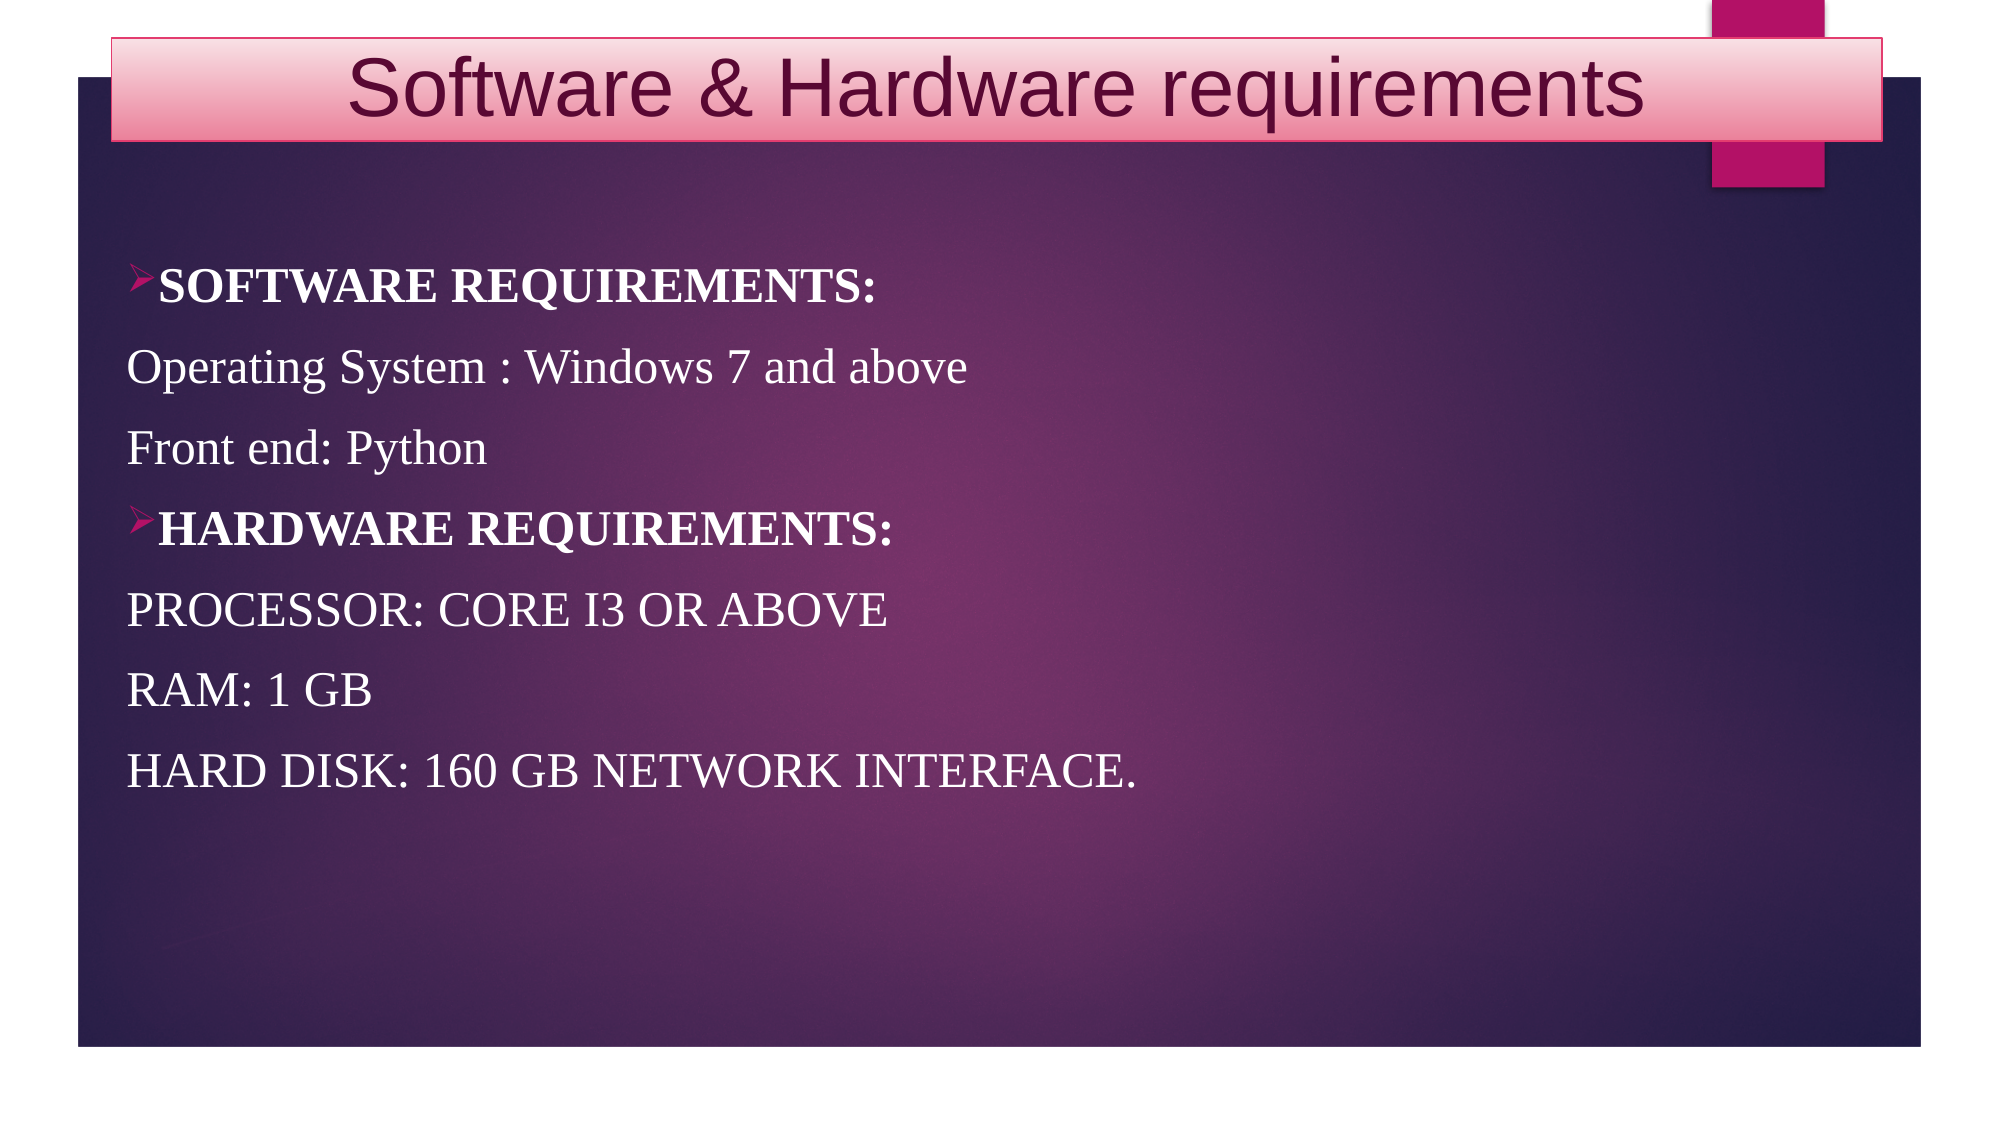

Software & Hardware requirements
Software Requirements:
Operating System : Windows 7 and above
Front end: Python
Hardware Requirements:
PROCESSOR: Core i3 or above
RAM: 1 GB
HARD DISK: 160 GB Network Interface.